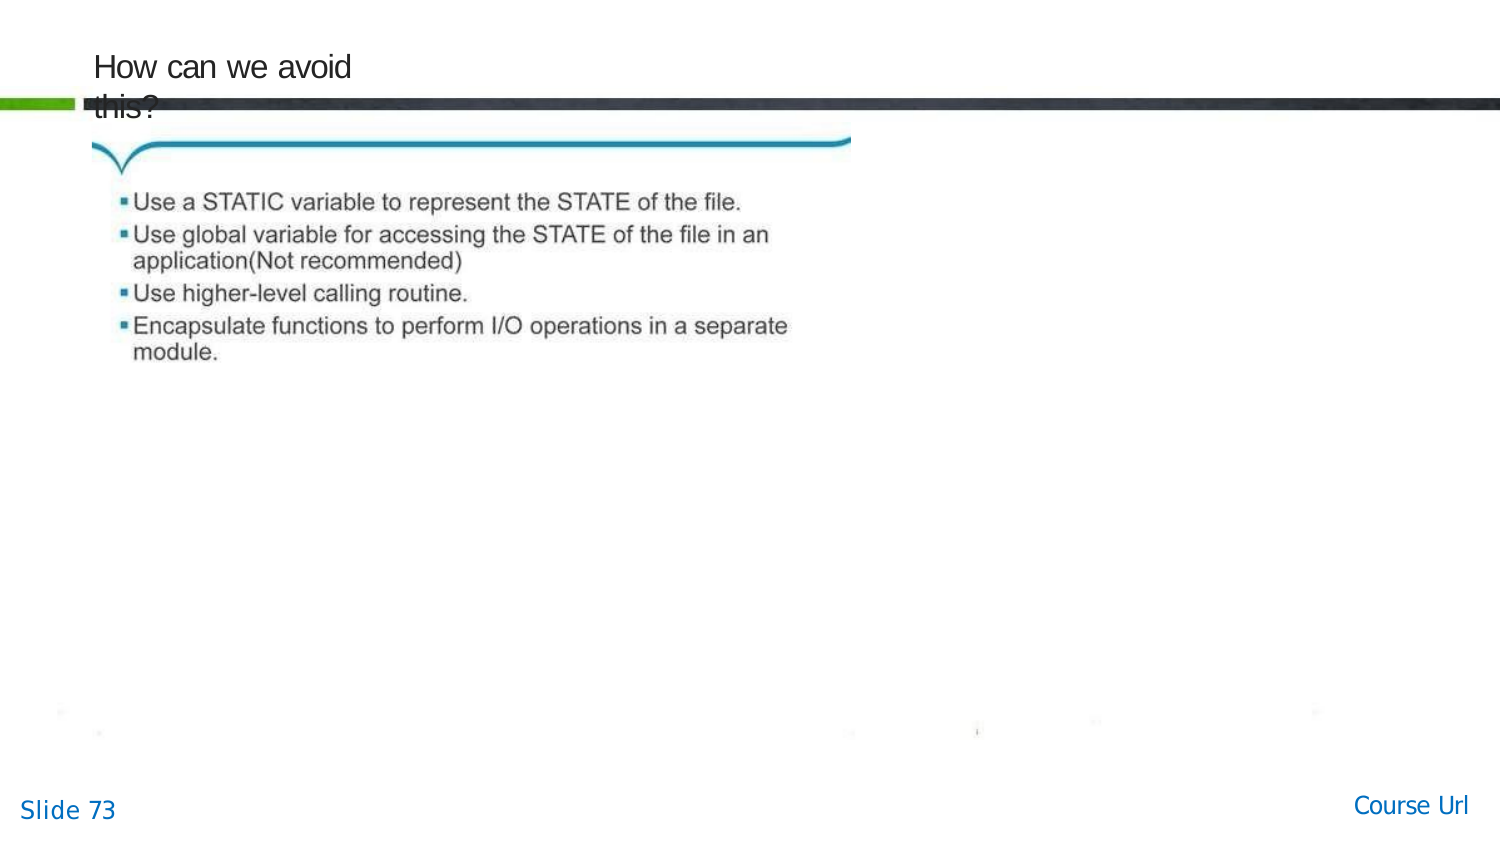

How can we avoid this?

Course Url
Slide 73